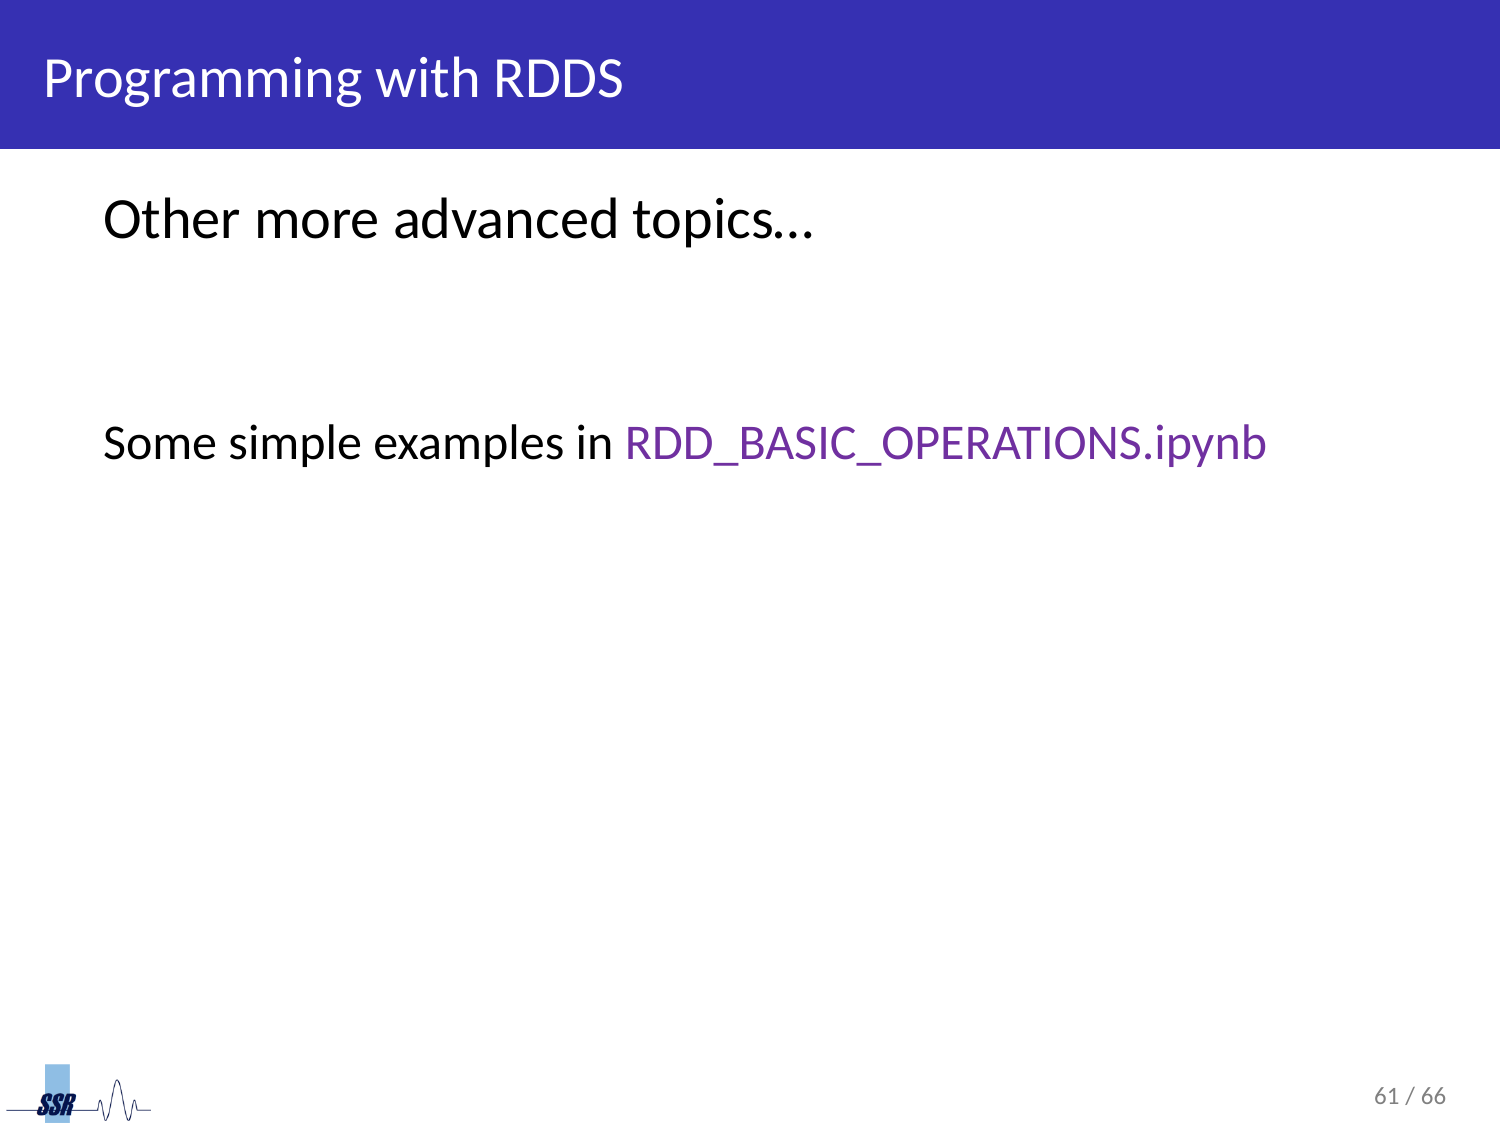

# Programming with RDDS
Other more advanced topics…

Some simple examples in RDD_BASIC_OPERATIONS.ipynb